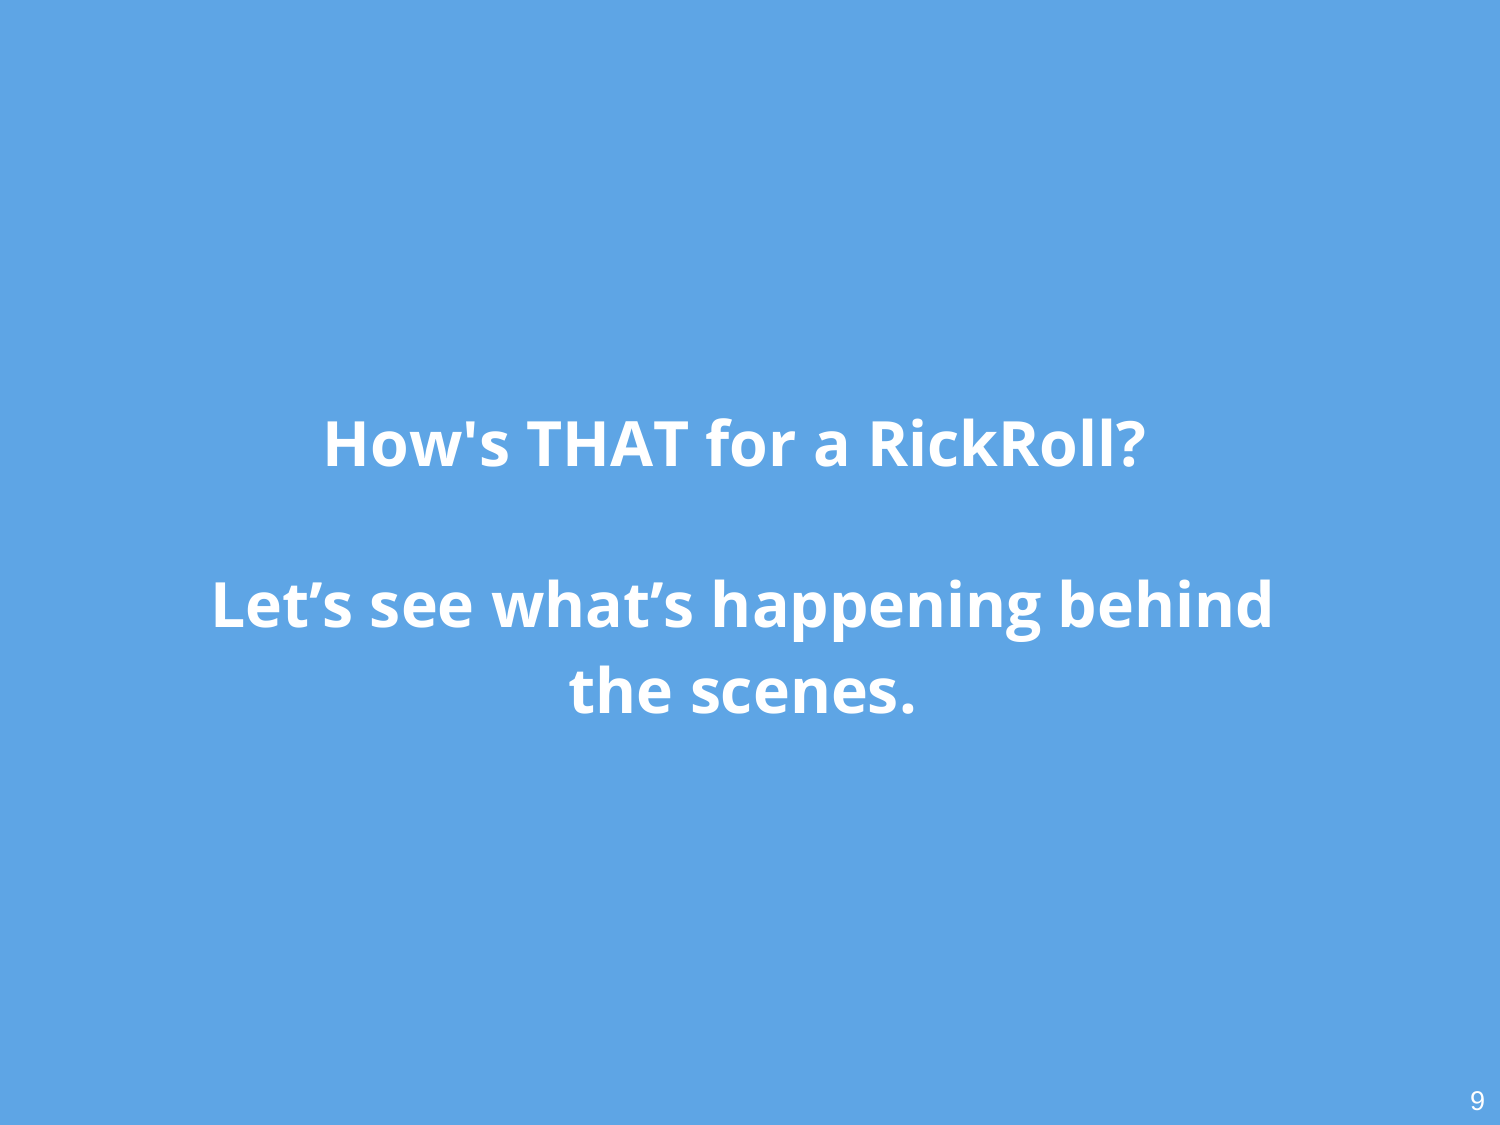

How's THAT for a RickRoll?

Let’s see what’s happening behind the scenes.